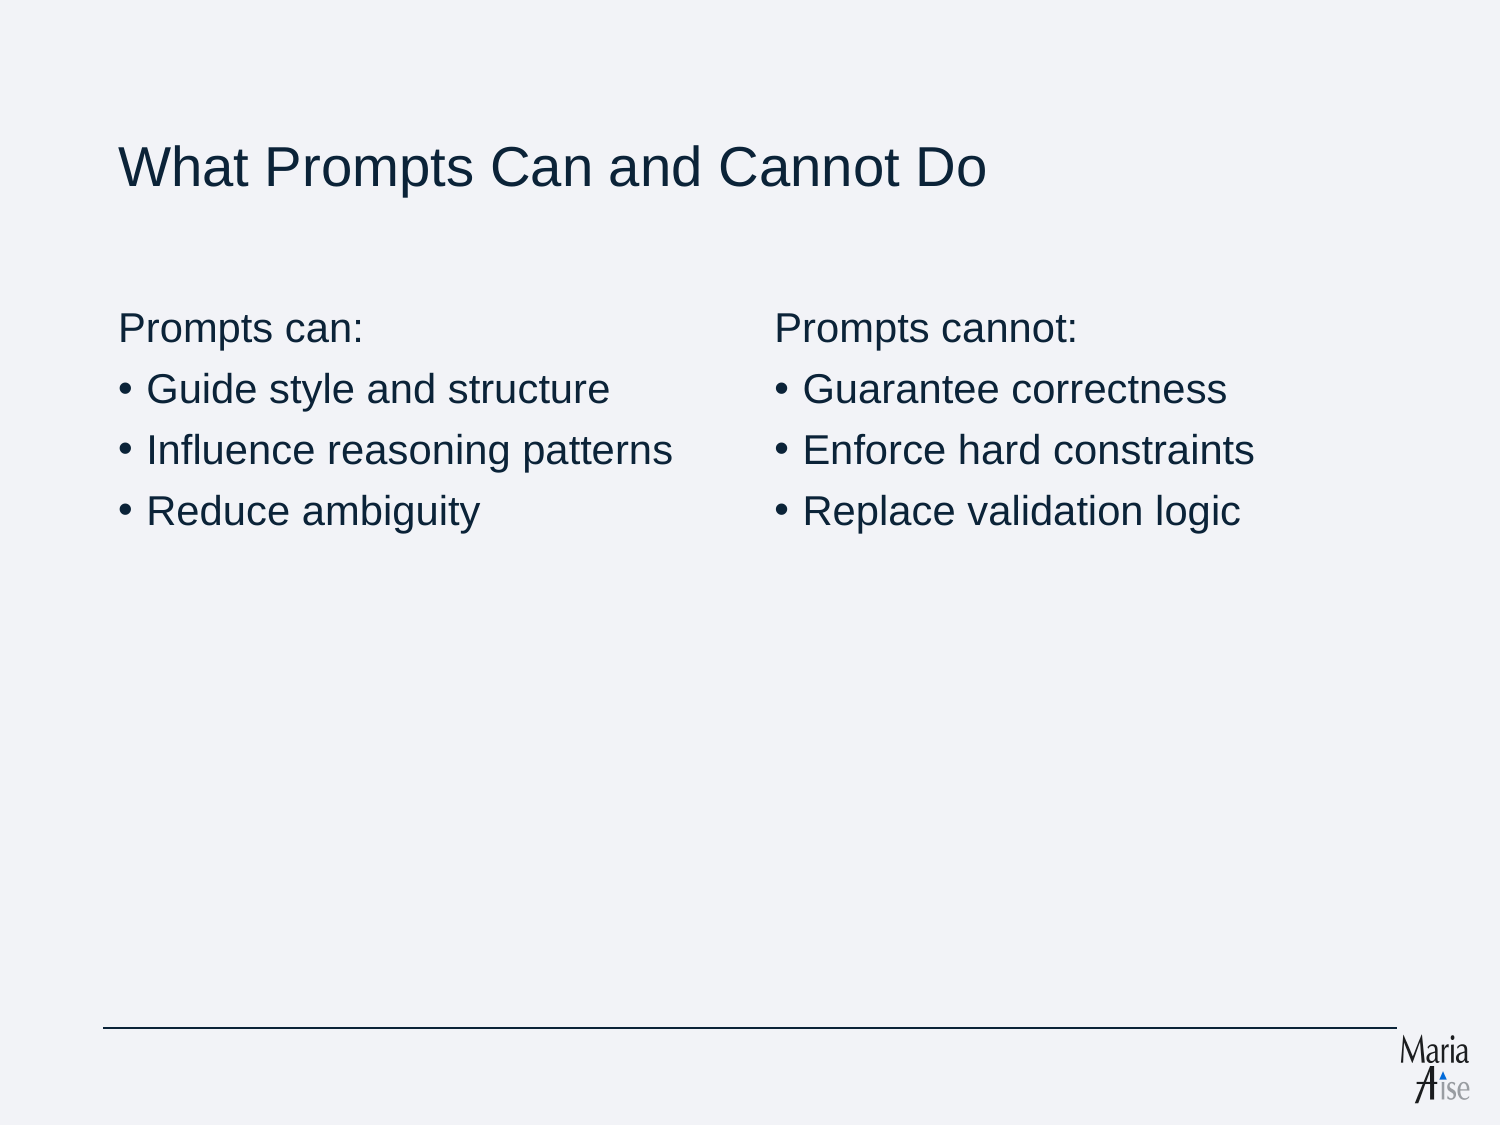

# What Prompts Can and Cannot Do
Prompts can:
Guide style and structure
Influence reasoning patterns
Reduce ambiguity

Prompts cannot:
Guarantee correctness
Enforce hard constraints
Replace validation logic